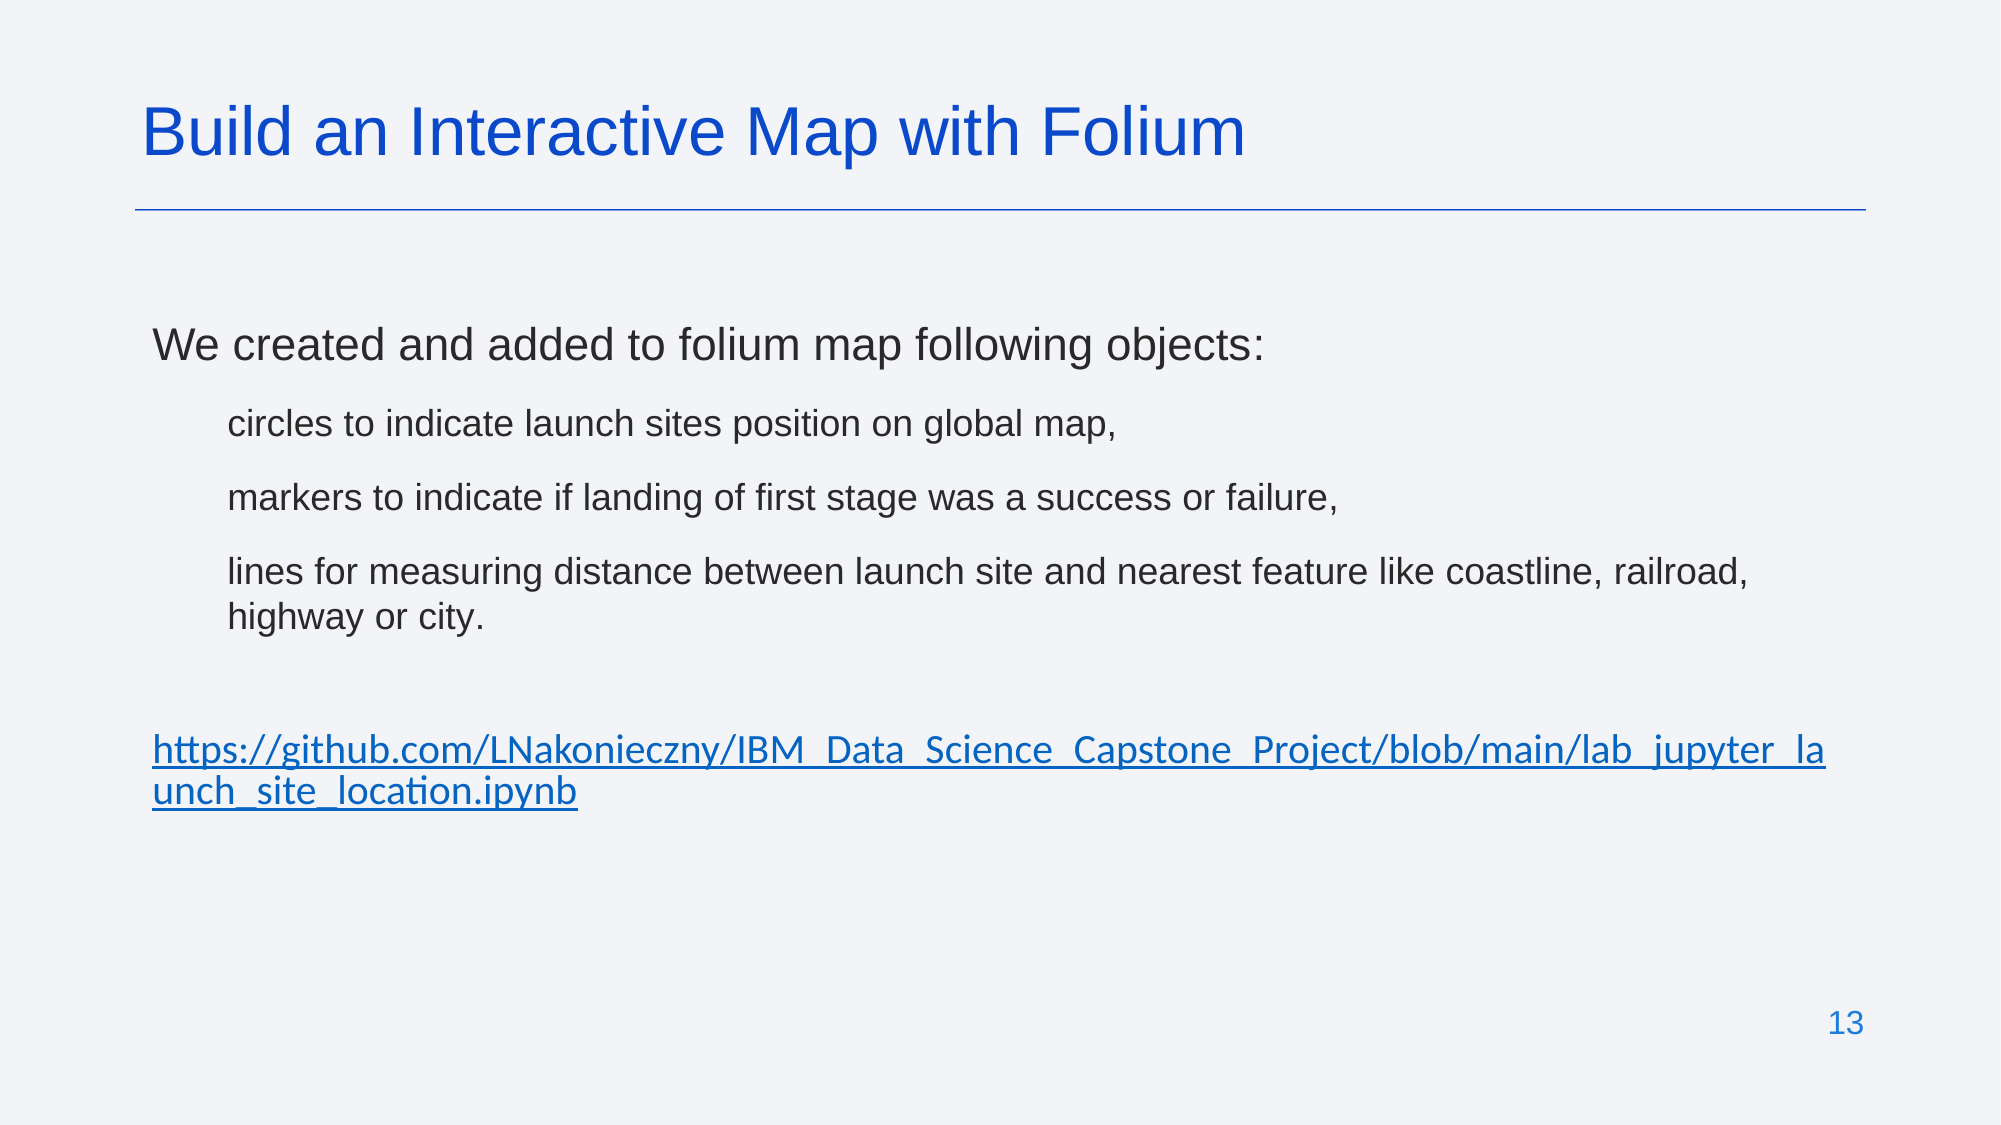

Build an Interactive Map with Folium
We created and added to folium map following objects:
circles to indicate launch sites position on global map,
markers to indicate if landing of first stage was a success or failure,
lines for measuring distance between launch site and nearest feature like coastline, railroad, highway or city.

https://github.com/LNakonieczny/IBM_Data_Science_Capstone_Project/blob/main/lab_jupyter_launch_site_location.ipynb

13